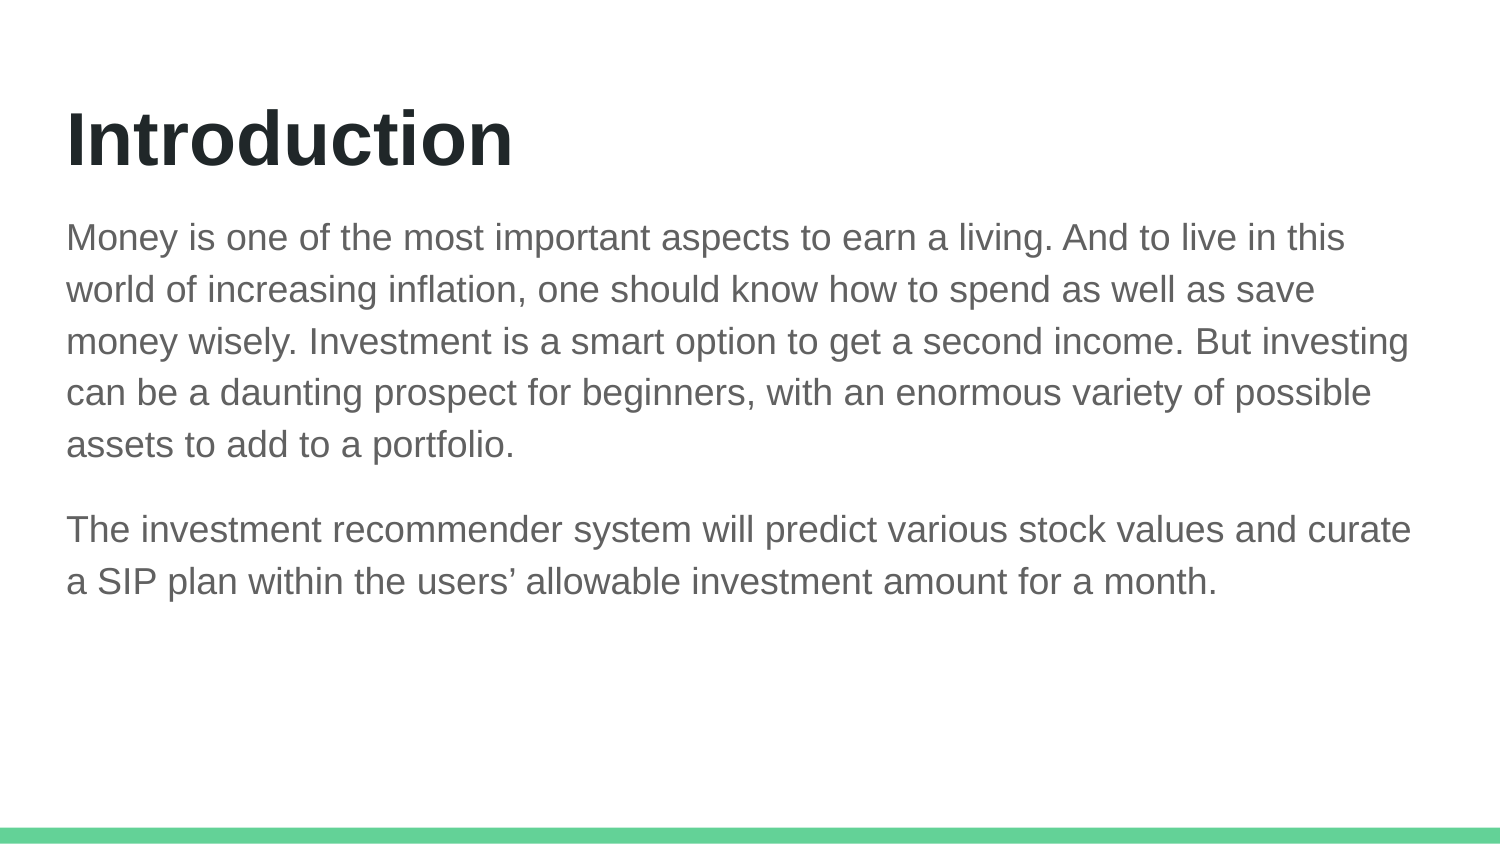

# Introduction
Money is one of the most important aspects to earn a living. And to live in this world of increasing inflation, one should know how to spend as well as save money wisely. Investment is a smart option to get a second income. But investing can be a daunting prospect for beginners, with an enormous variety of possible assets to add to a portfolio.
The investment recommender system will predict various stock values and curate a SIP plan within the users’ allowable investment amount for a month.